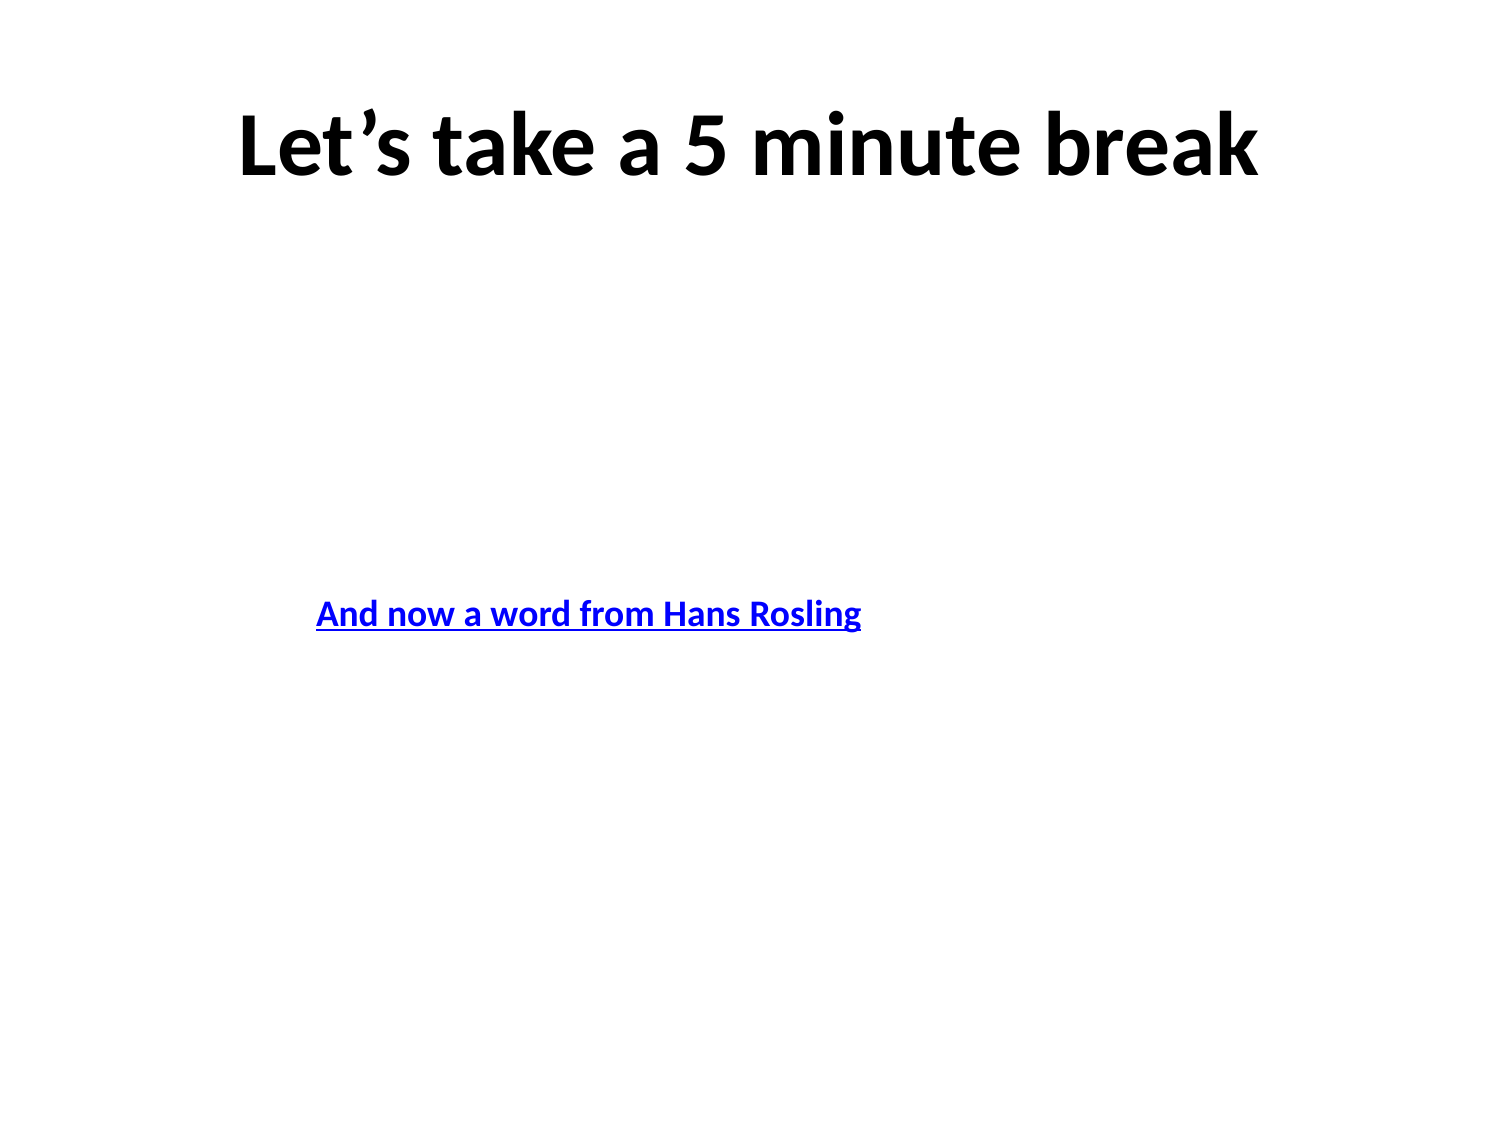

# Let’s take a 5 minute break
And now a word from Hans Rosling